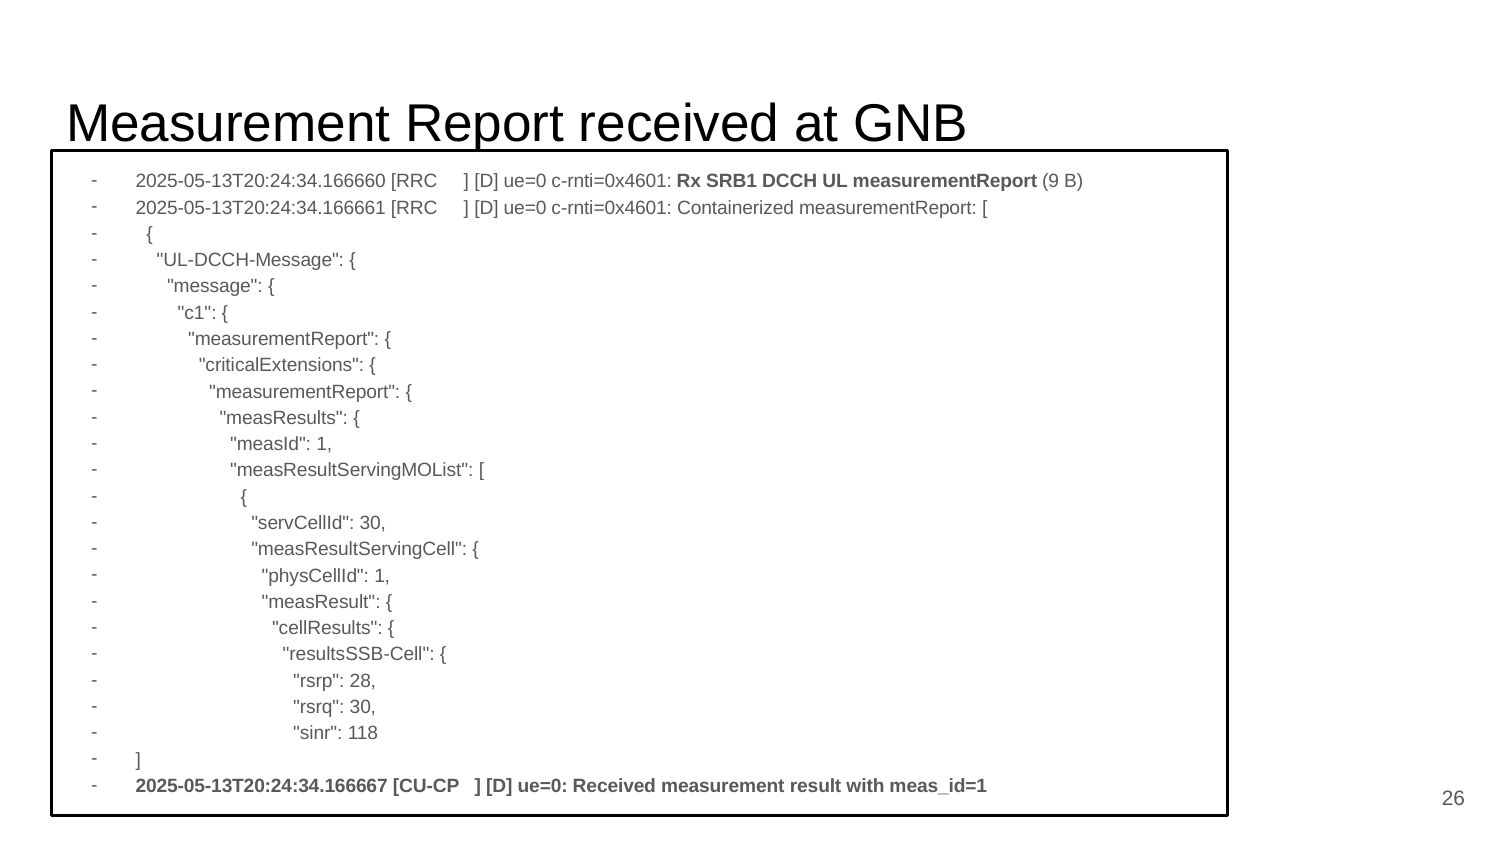

# Measurement Report received at GNB
2025-05-13T20:24:34.166660 [RRC     ] [D] ue=0 c-rnti=0x4601: Rx SRB1 DCCH UL measurementReport (9 B)
2025-05-13T20:24:34.166661 [RRC     ] [D] ue=0 c-rnti=0x4601: Containerized measurementReport: [
  {
    "UL-DCCH-Message": {
      "message": {
        "c1": {
          "measurementReport": {
            "criticalExtensions": {
              "measurementReport": {
                "measResults": {
                  "measId": 1,
                  "measResultServingMOList": [
                    {
                      "servCellId": 30,
                      "measResultServingCell": {
                        "physCellId": 1,
                        "measResult": {
                          "cellResults": {
                            "resultsSSB-Cell": {
                              "rsrp": 28,
                              "rsrq": 30,
                              "sinr": 118
]
2025-05-13T20:24:34.166667 [CU-CP   ] [D] ue=0: Received measurement result with meas_id=1
26